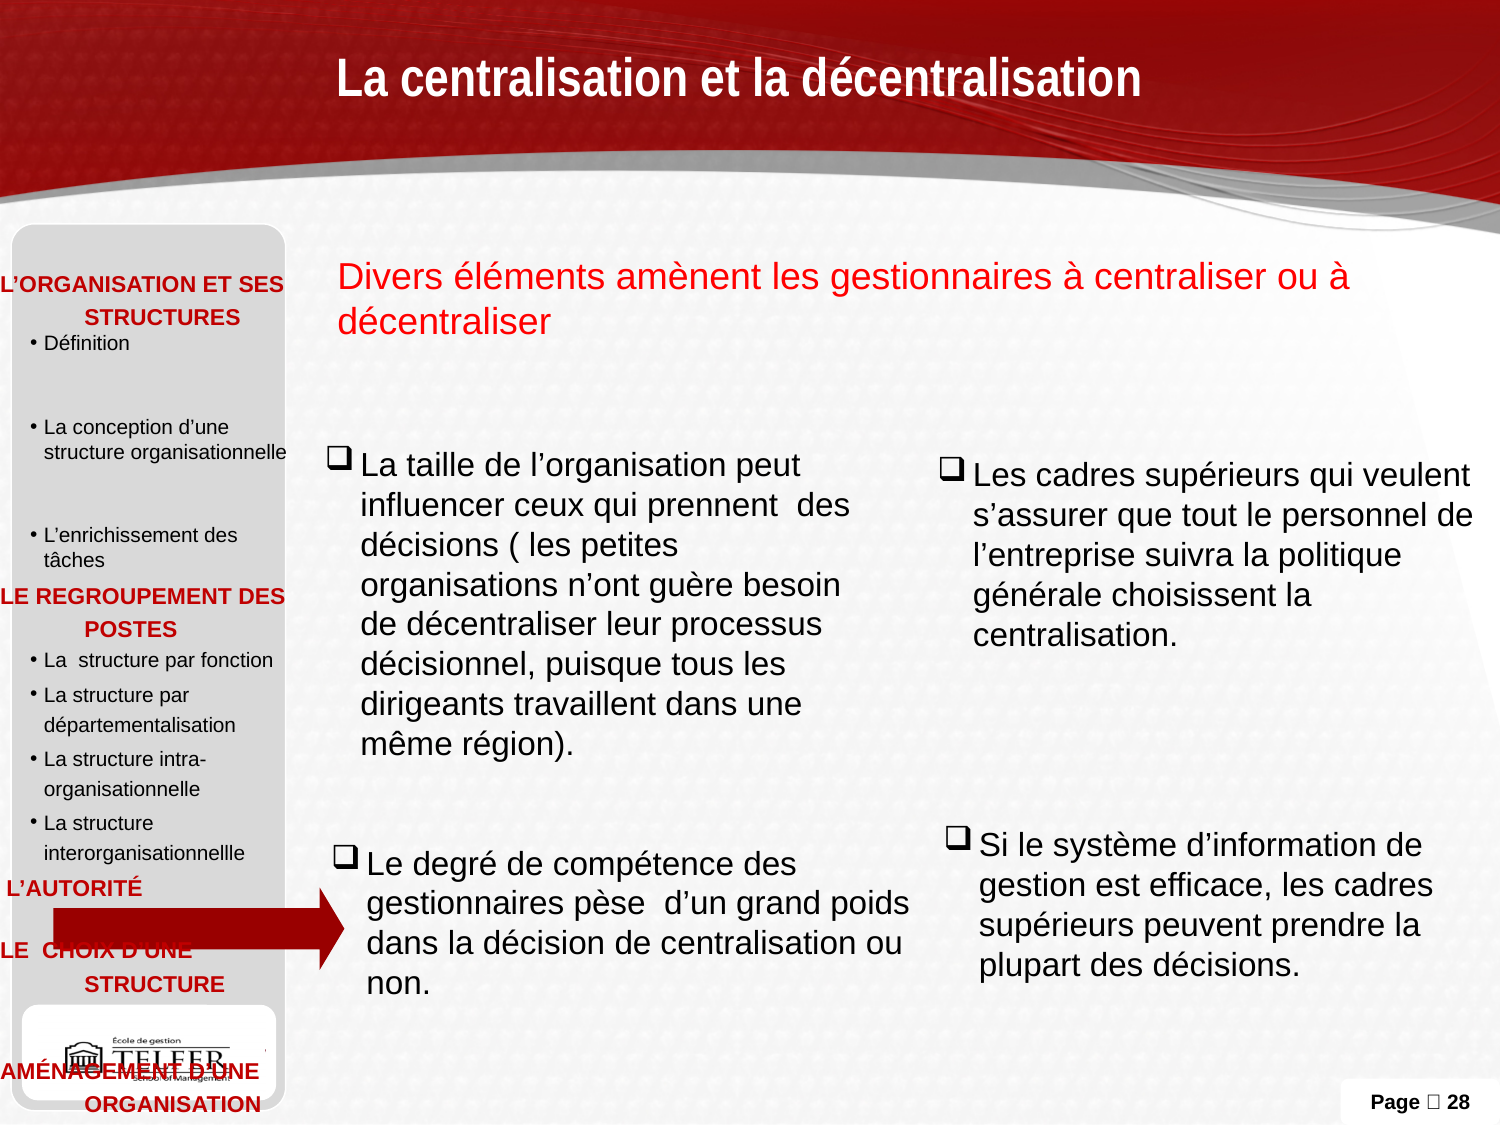

# La centralisation et la décentralisation

L’organisation et ses structures
Définition

La conception d’une structure organisationnelle

L’enrichissement des tâches
Le regroupement des postes
La  structure par fonction
La structure par départementalisation
La structure intra-organisationnelle
La structure interorganisationnellle
 L’autorité

Le  choix d’une structure

Aménagement d’une organisation

Divers éléments amènent les gestionnaires à centraliser ou à décentraliser
La taille de l’organisation peut influencer ceux qui prennent  des décisions ( les petites organisations n’ont guère besoin de décentraliser leur processus décisionnel, puisque tous les dirigeants travaillent dans une même région).
Les cadres supérieurs qui veulent s’assurer que tout le personnel de l’entreprise suivra la politique générale choisissent la centralisation.
Si le système d’information de gestion est efficace, les cadres supérieurs peuvent prendre la plupart des décisions.
Le degré de compétence des gestionnaires pèse  d’un grand poids dans la décision de centralisation ou non.